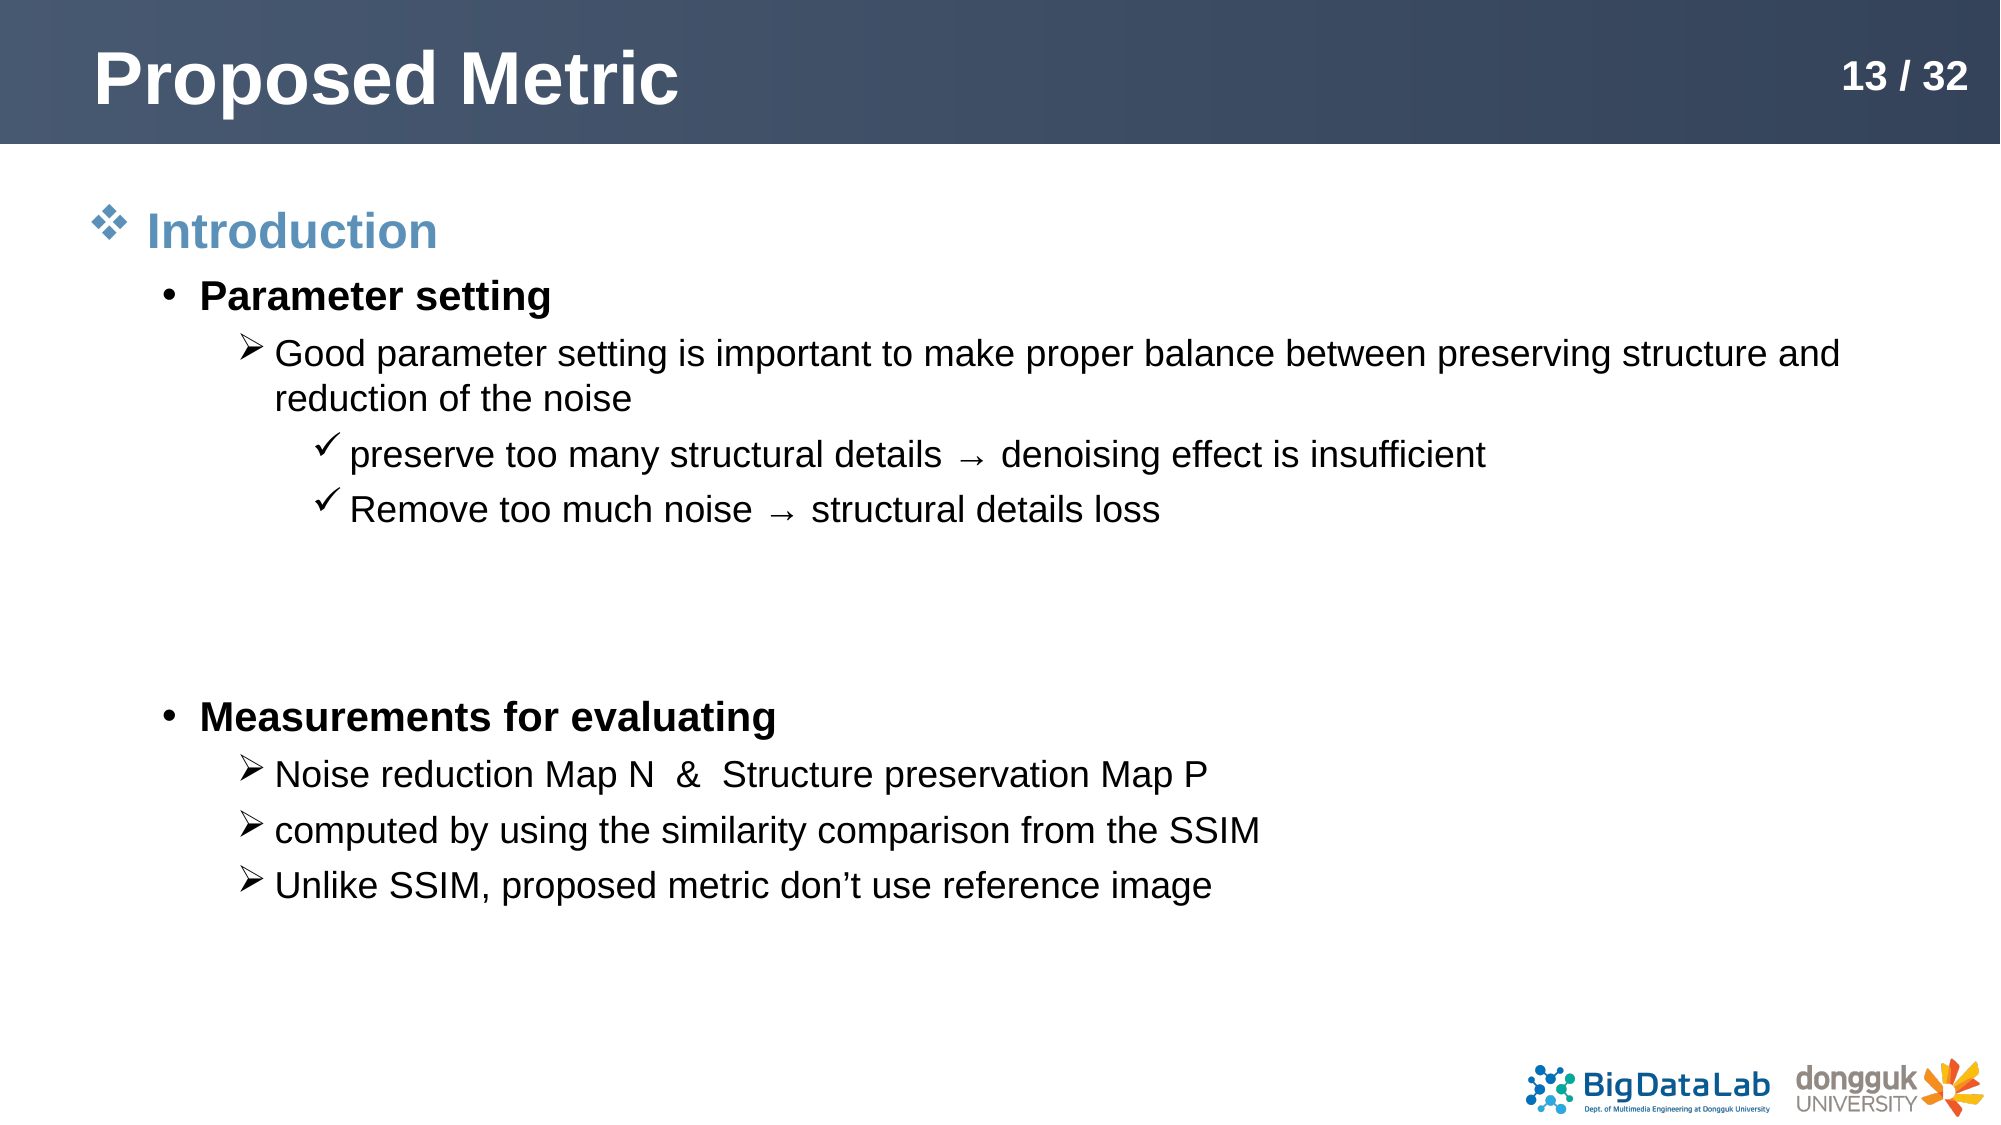

# Proposed Metric
13 / 32
 Introduction
Parameter setting
Good parameter setting is important to make proper balance between preserving structure and reduction of the noise
preserve too many structural details → denoising effect is insufficient
Remove too much noise → structural details loss

Measurements for evaluating
Noise reduction Map N  &  Structure preservation Map P
computed by using the similarity comparison from the SSIM
Unlike SSIM, proposed metric don’t use reference image